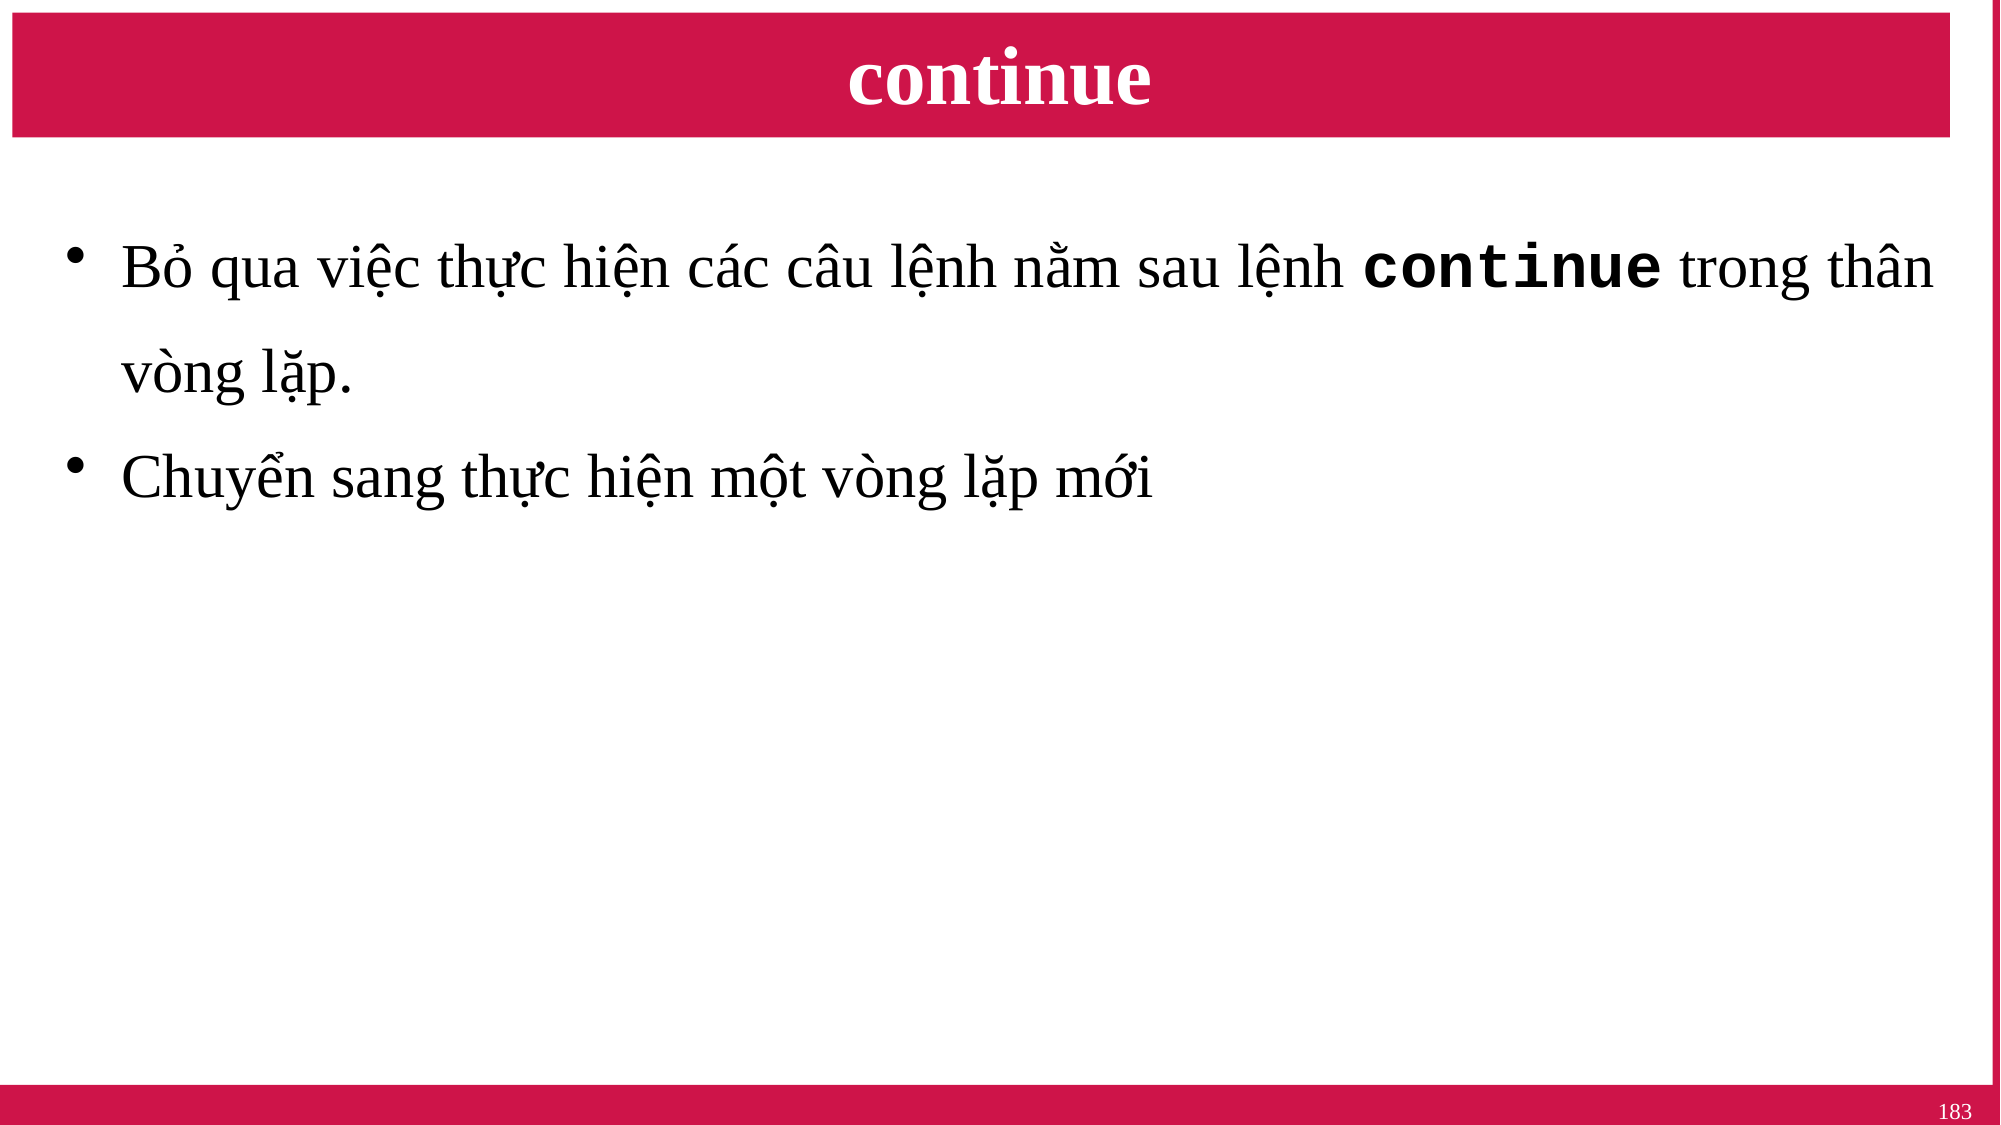

# continue
Bỏ qua việc thực hiện các câu lệnh nằm sau lệnh continue trong thân vòng lặp.
Chuyển sang thực hiện một vòng lặp mới

183